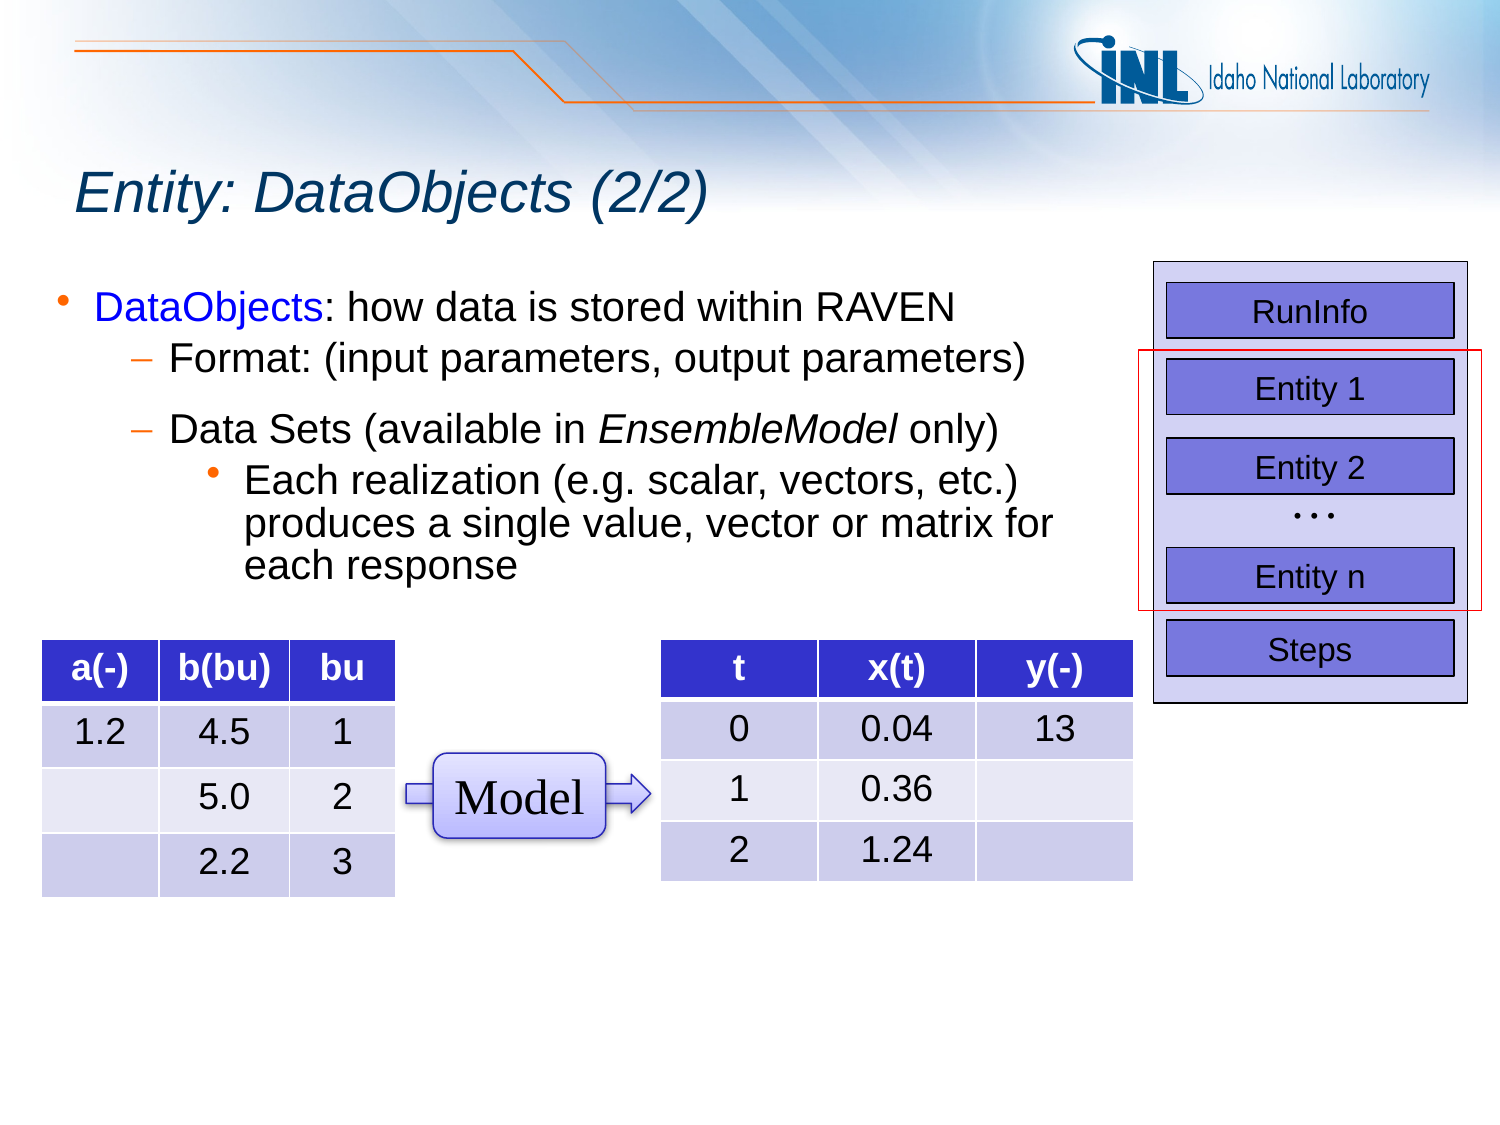

# Entity: DataObjects (2/2)

DataObjects: how data is stored within RAVEN
Format: (input parameters, output parameters)

RunInfo

Entity 1
Data Sets (available in EnsembleModel only)
Each realization (e.g. scalar, vectors, etc.) produces a single value, vector or matrix for each response

Entity 2
…
Entity n
Steps
| a(-) | b(bu) | bu |
| --- | --- | --- |
| 1.2 | 4.5 | 1 |
|  | 5.0 | 2 |
|  | 2.2 | 3 |
| t | x(t) | y(-) |
| --- | --- | --- |
| 0 | 0.04 | 13 |
| 1 | 0.36 |  |
| 2 | 1.24 |  |
Model